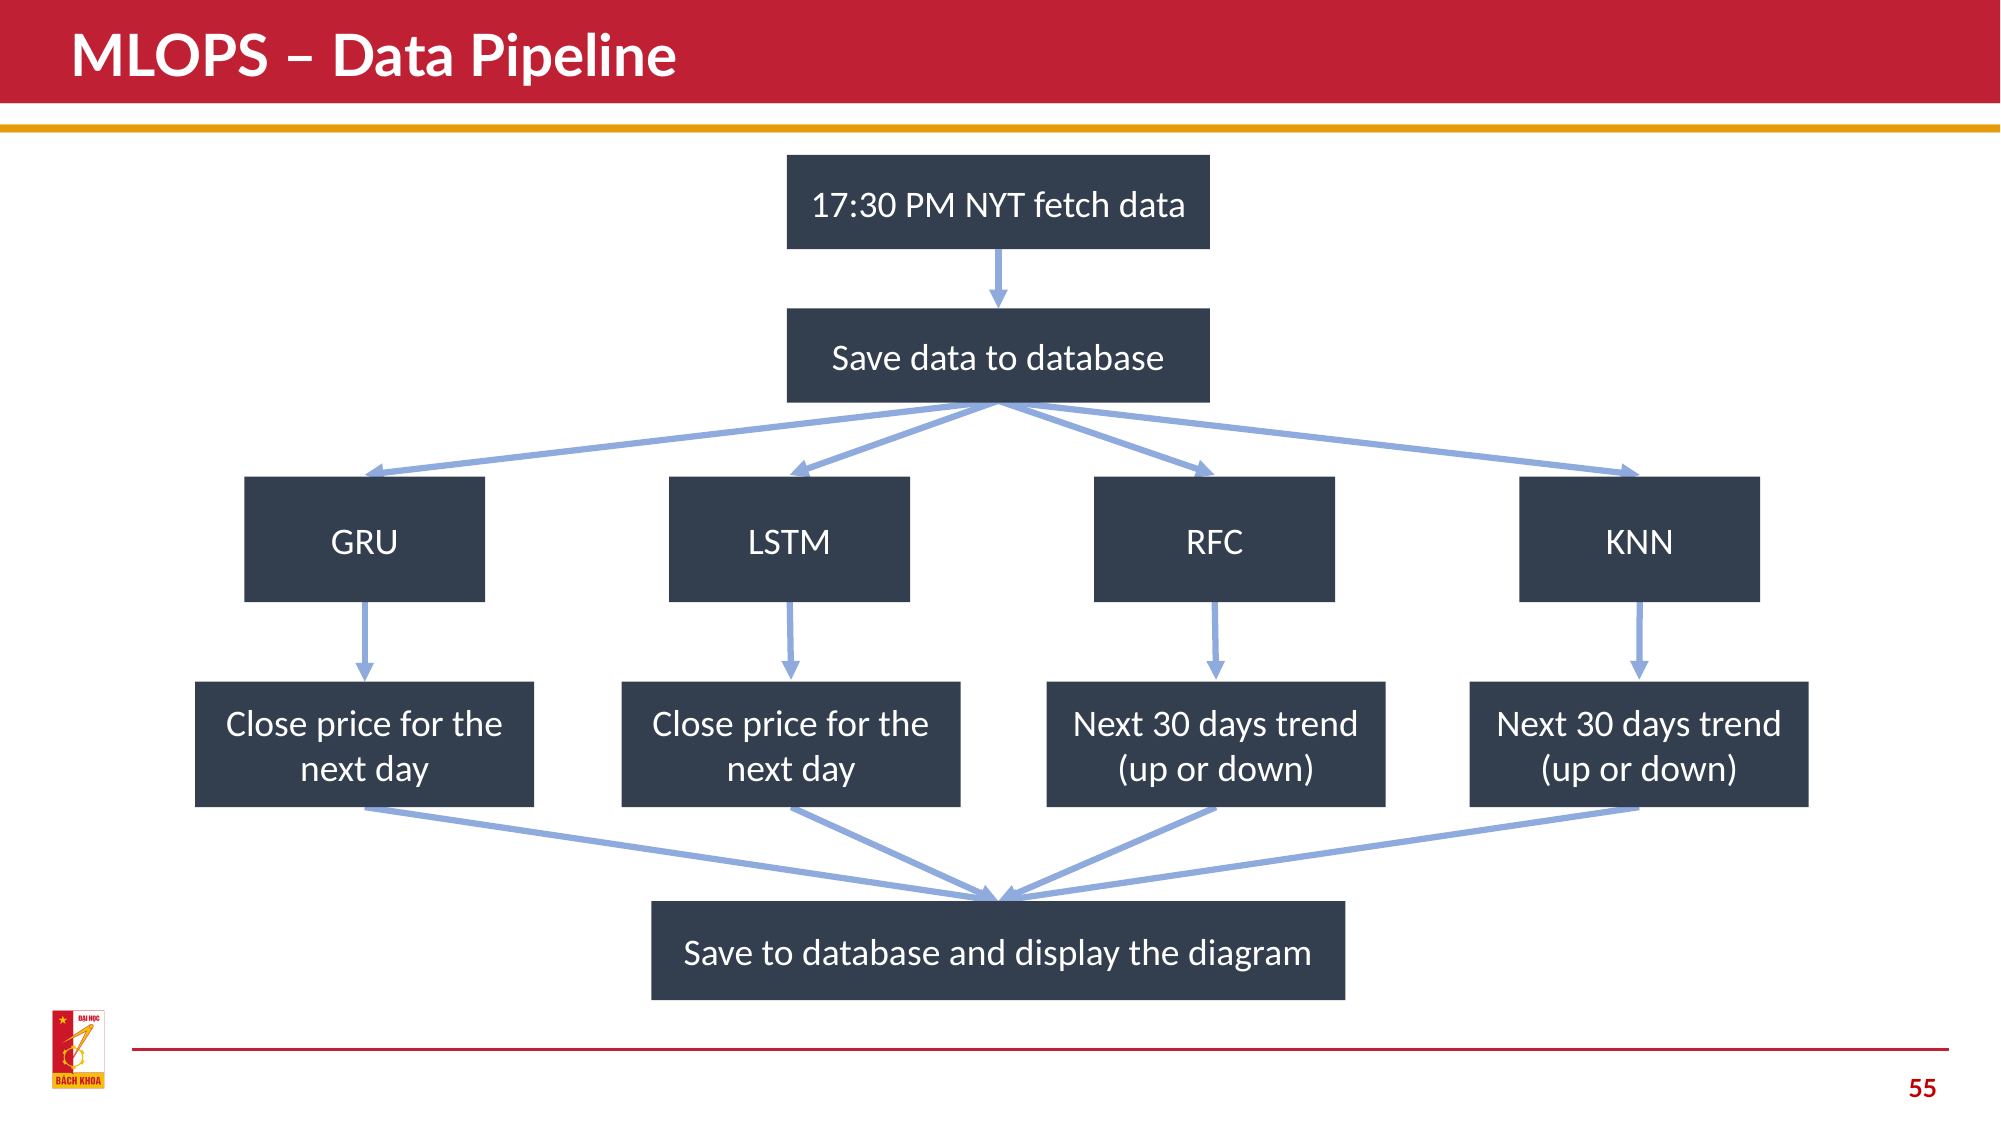

# MLOPS – Data Pipeline
17:30 PM NYT fetch data
Save data to database
GRU
LSTM
RFC
KNN
Close price for the next day
Close price for the next day
Next 30 days trend (up or down)
Next 30 days trend (up or down)
Save to database and display the diagram
55